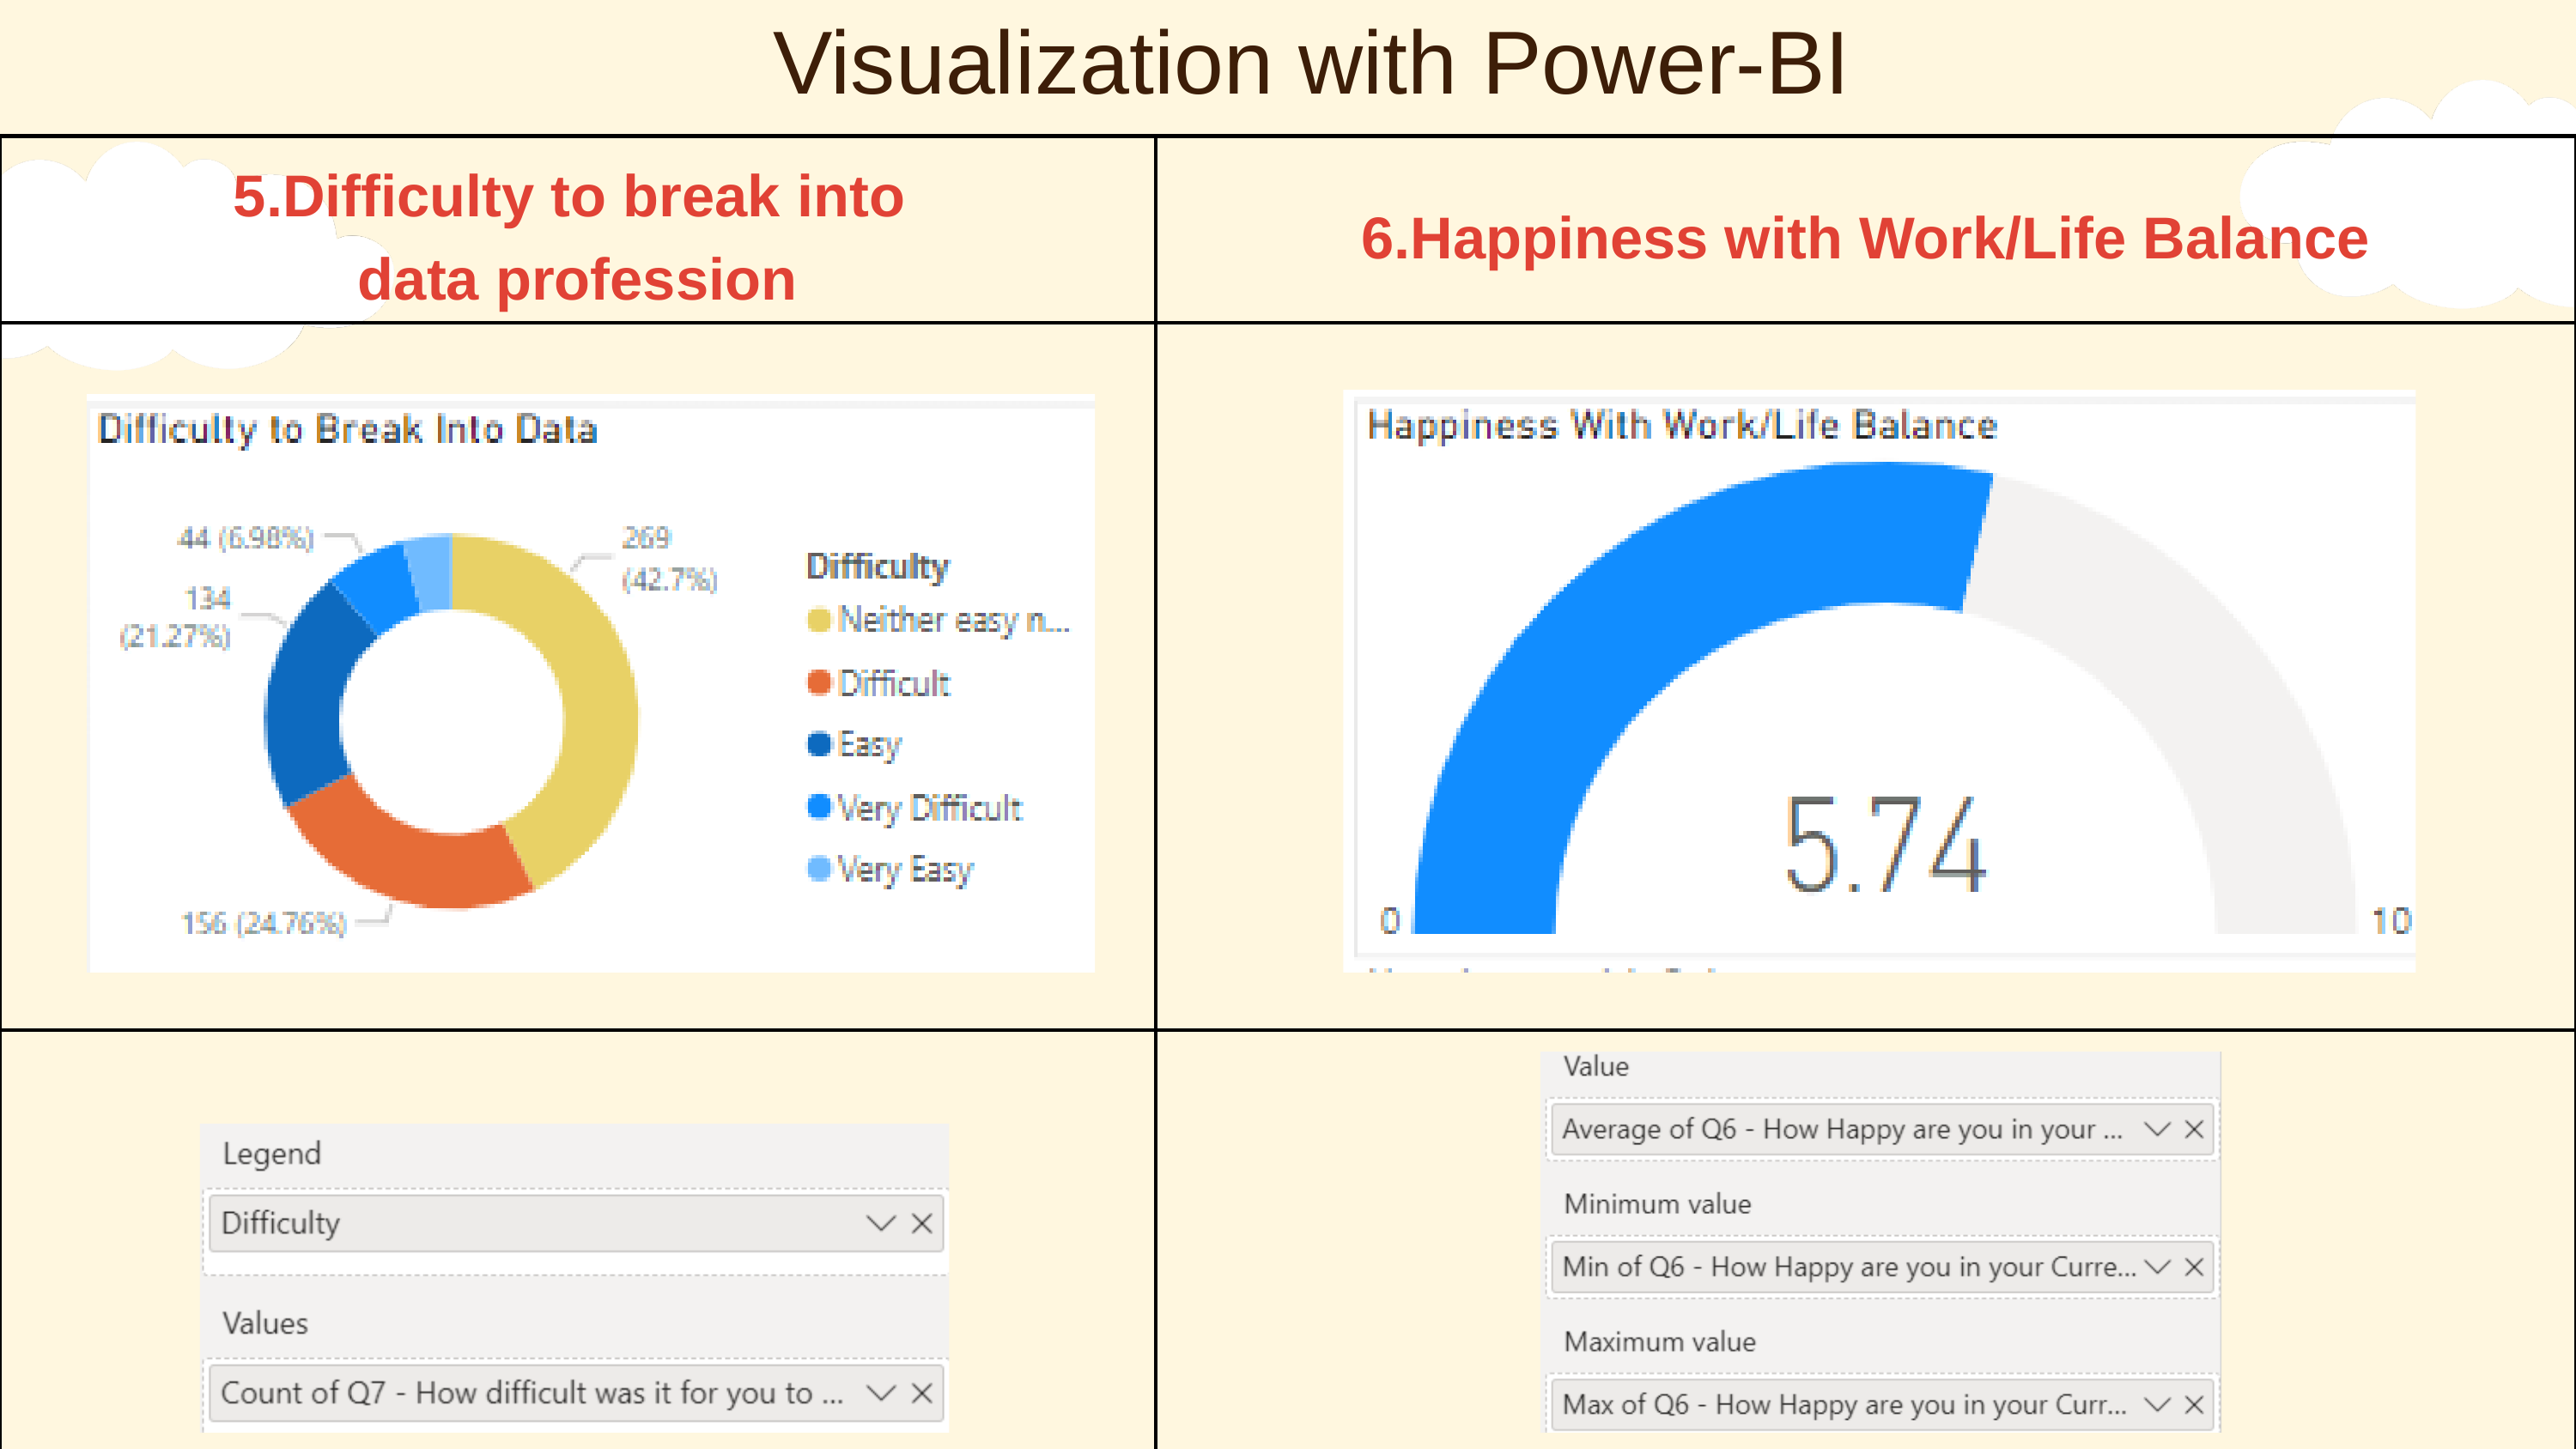

Visualization with Power-BI

| 5.Difficulty to break into data profession | 6.Happiness with Work/Life Balance |
| --- | --- |
|  |  |
|  |  |
|  |  |